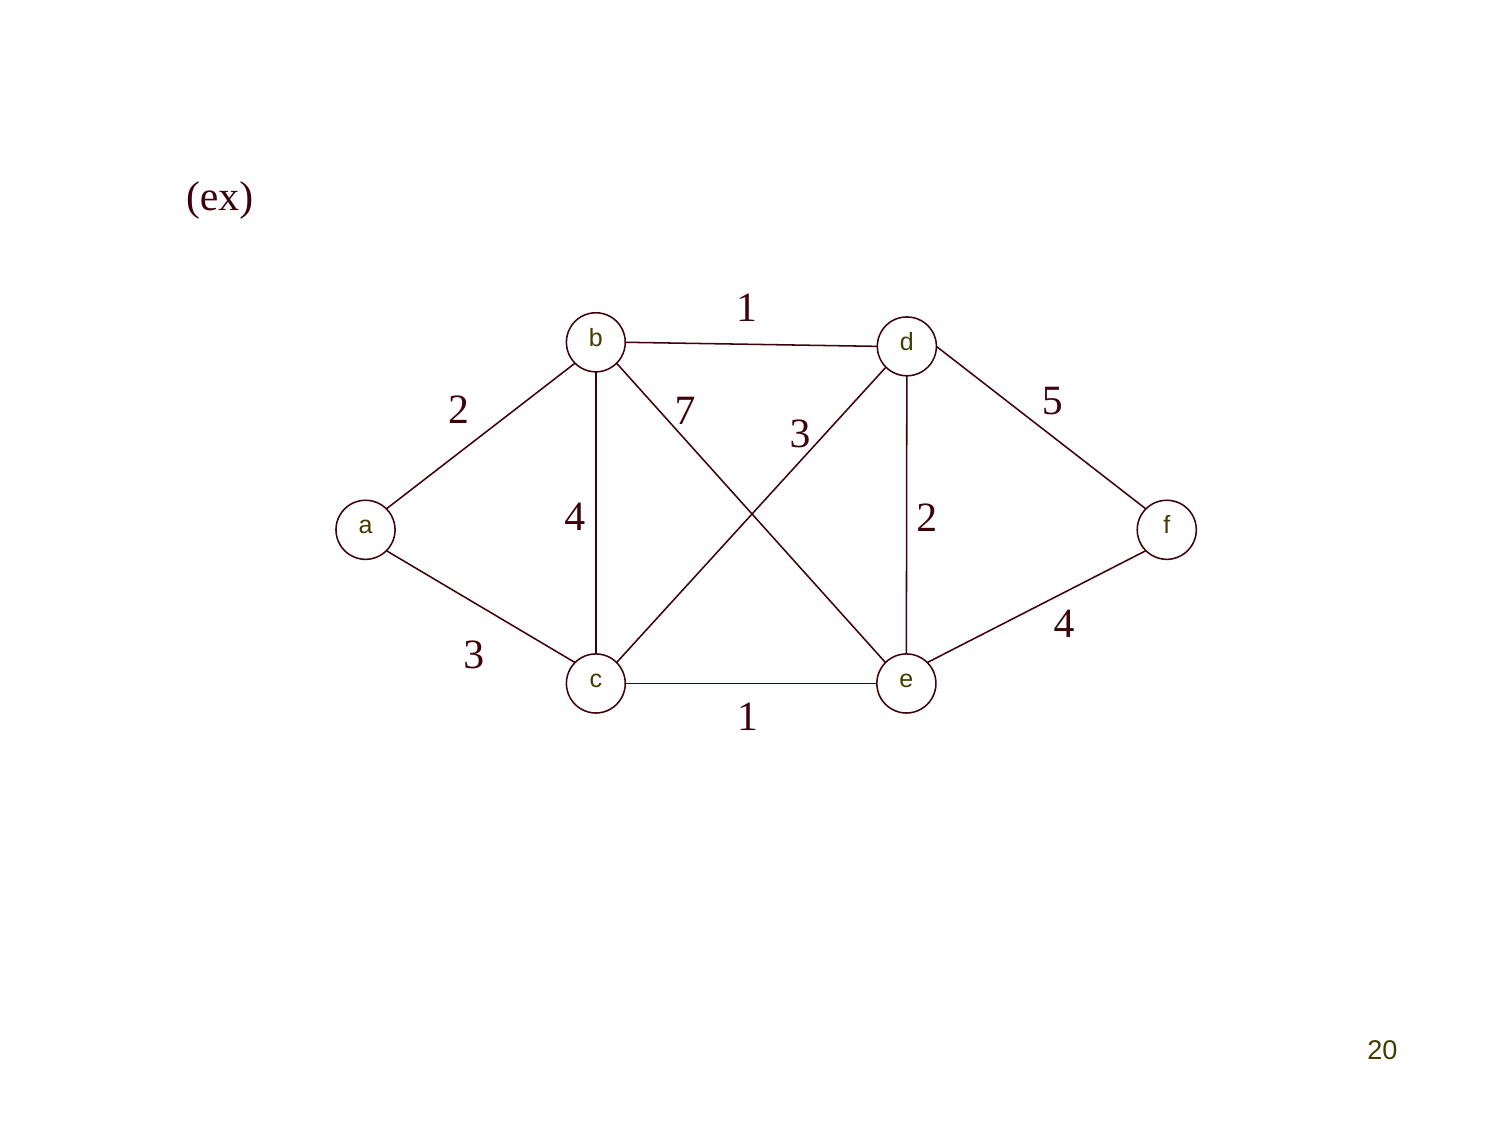

(ex)
1
b
d
5
2
7
3
4
2
a
f
4
3
c
e
1
20